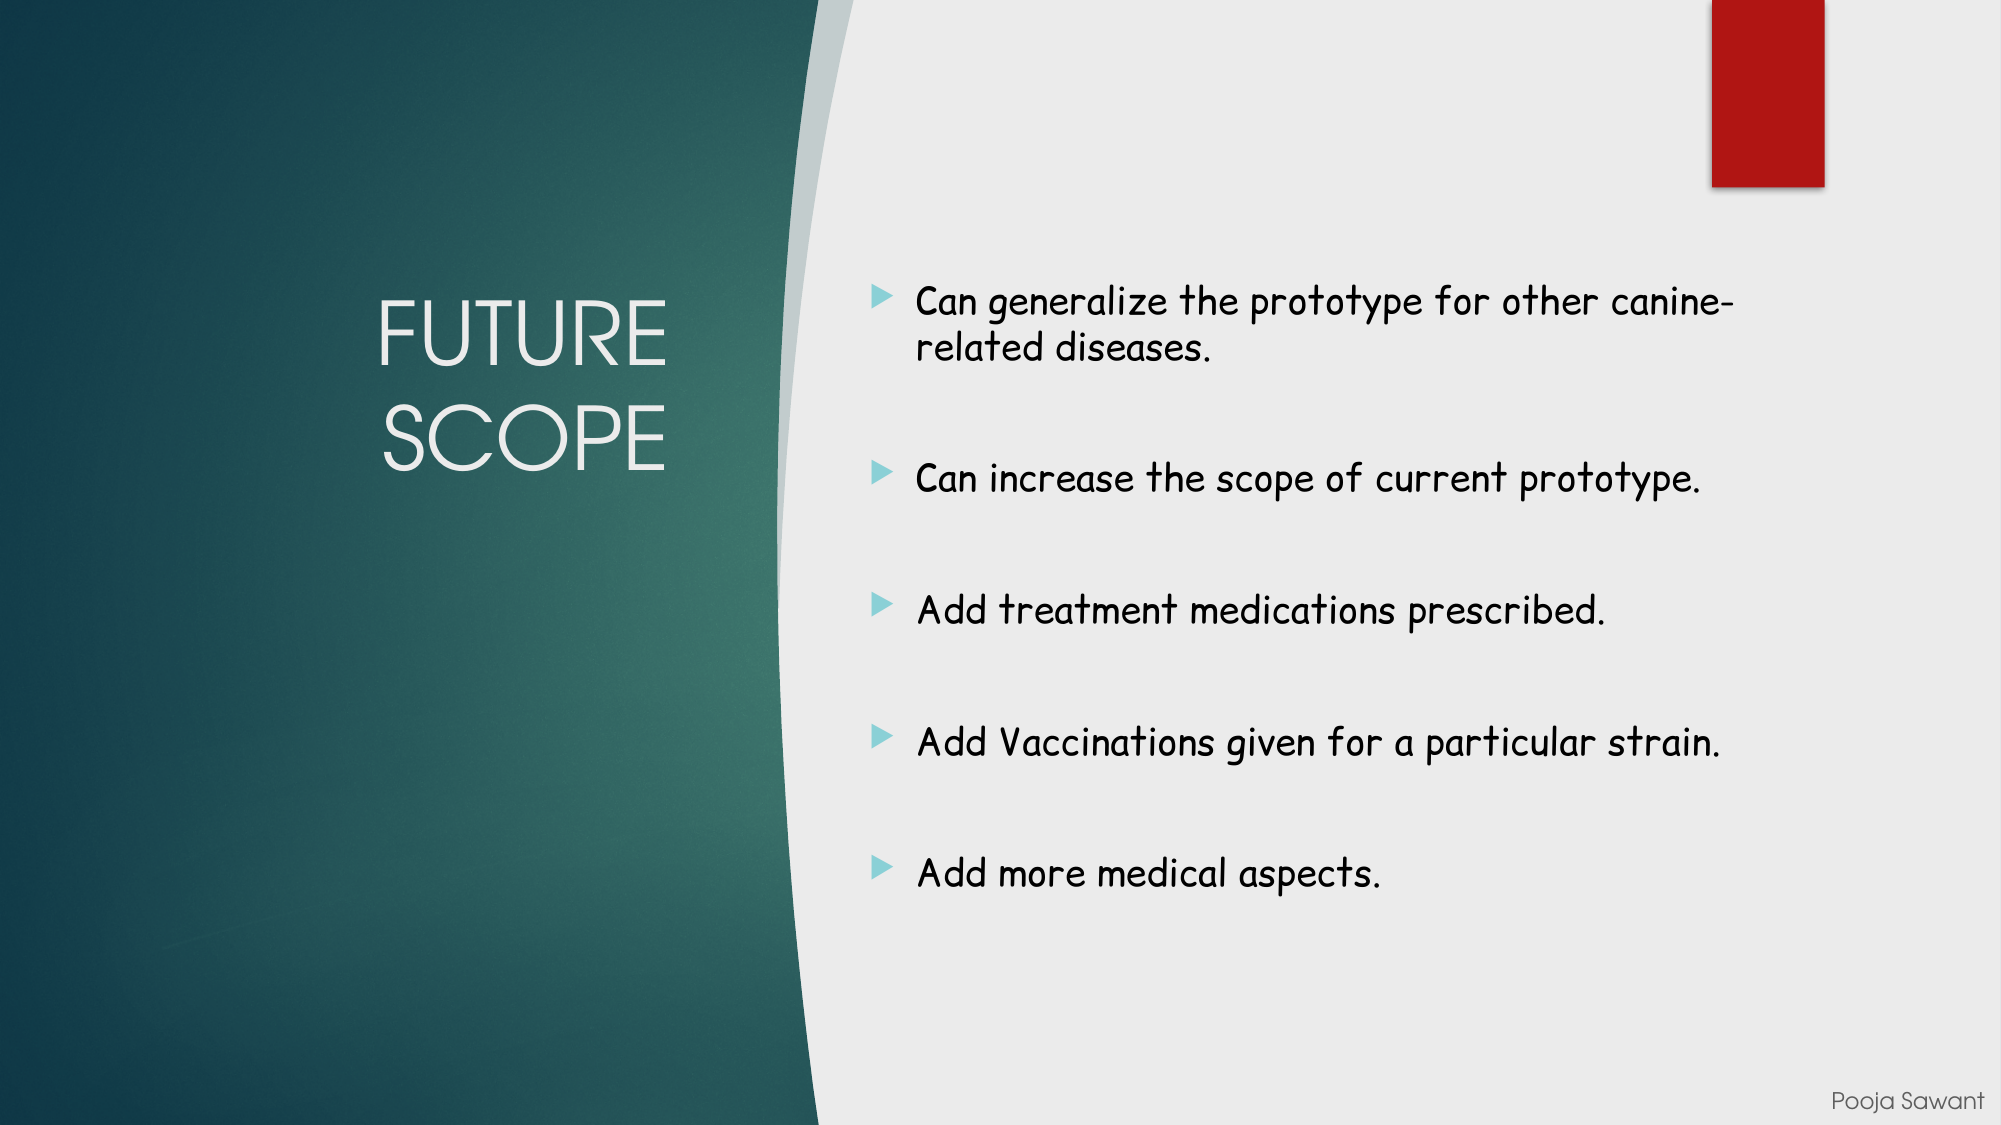

FUTURE SCOPE
Can generalize the prototype for other canine-related diseases.

Can increase the scope of current prototype.

Add treatment medications prescribed.

Add Vaccinations given for a particular strain.

Add more medical aspects.
Pooja Sawant